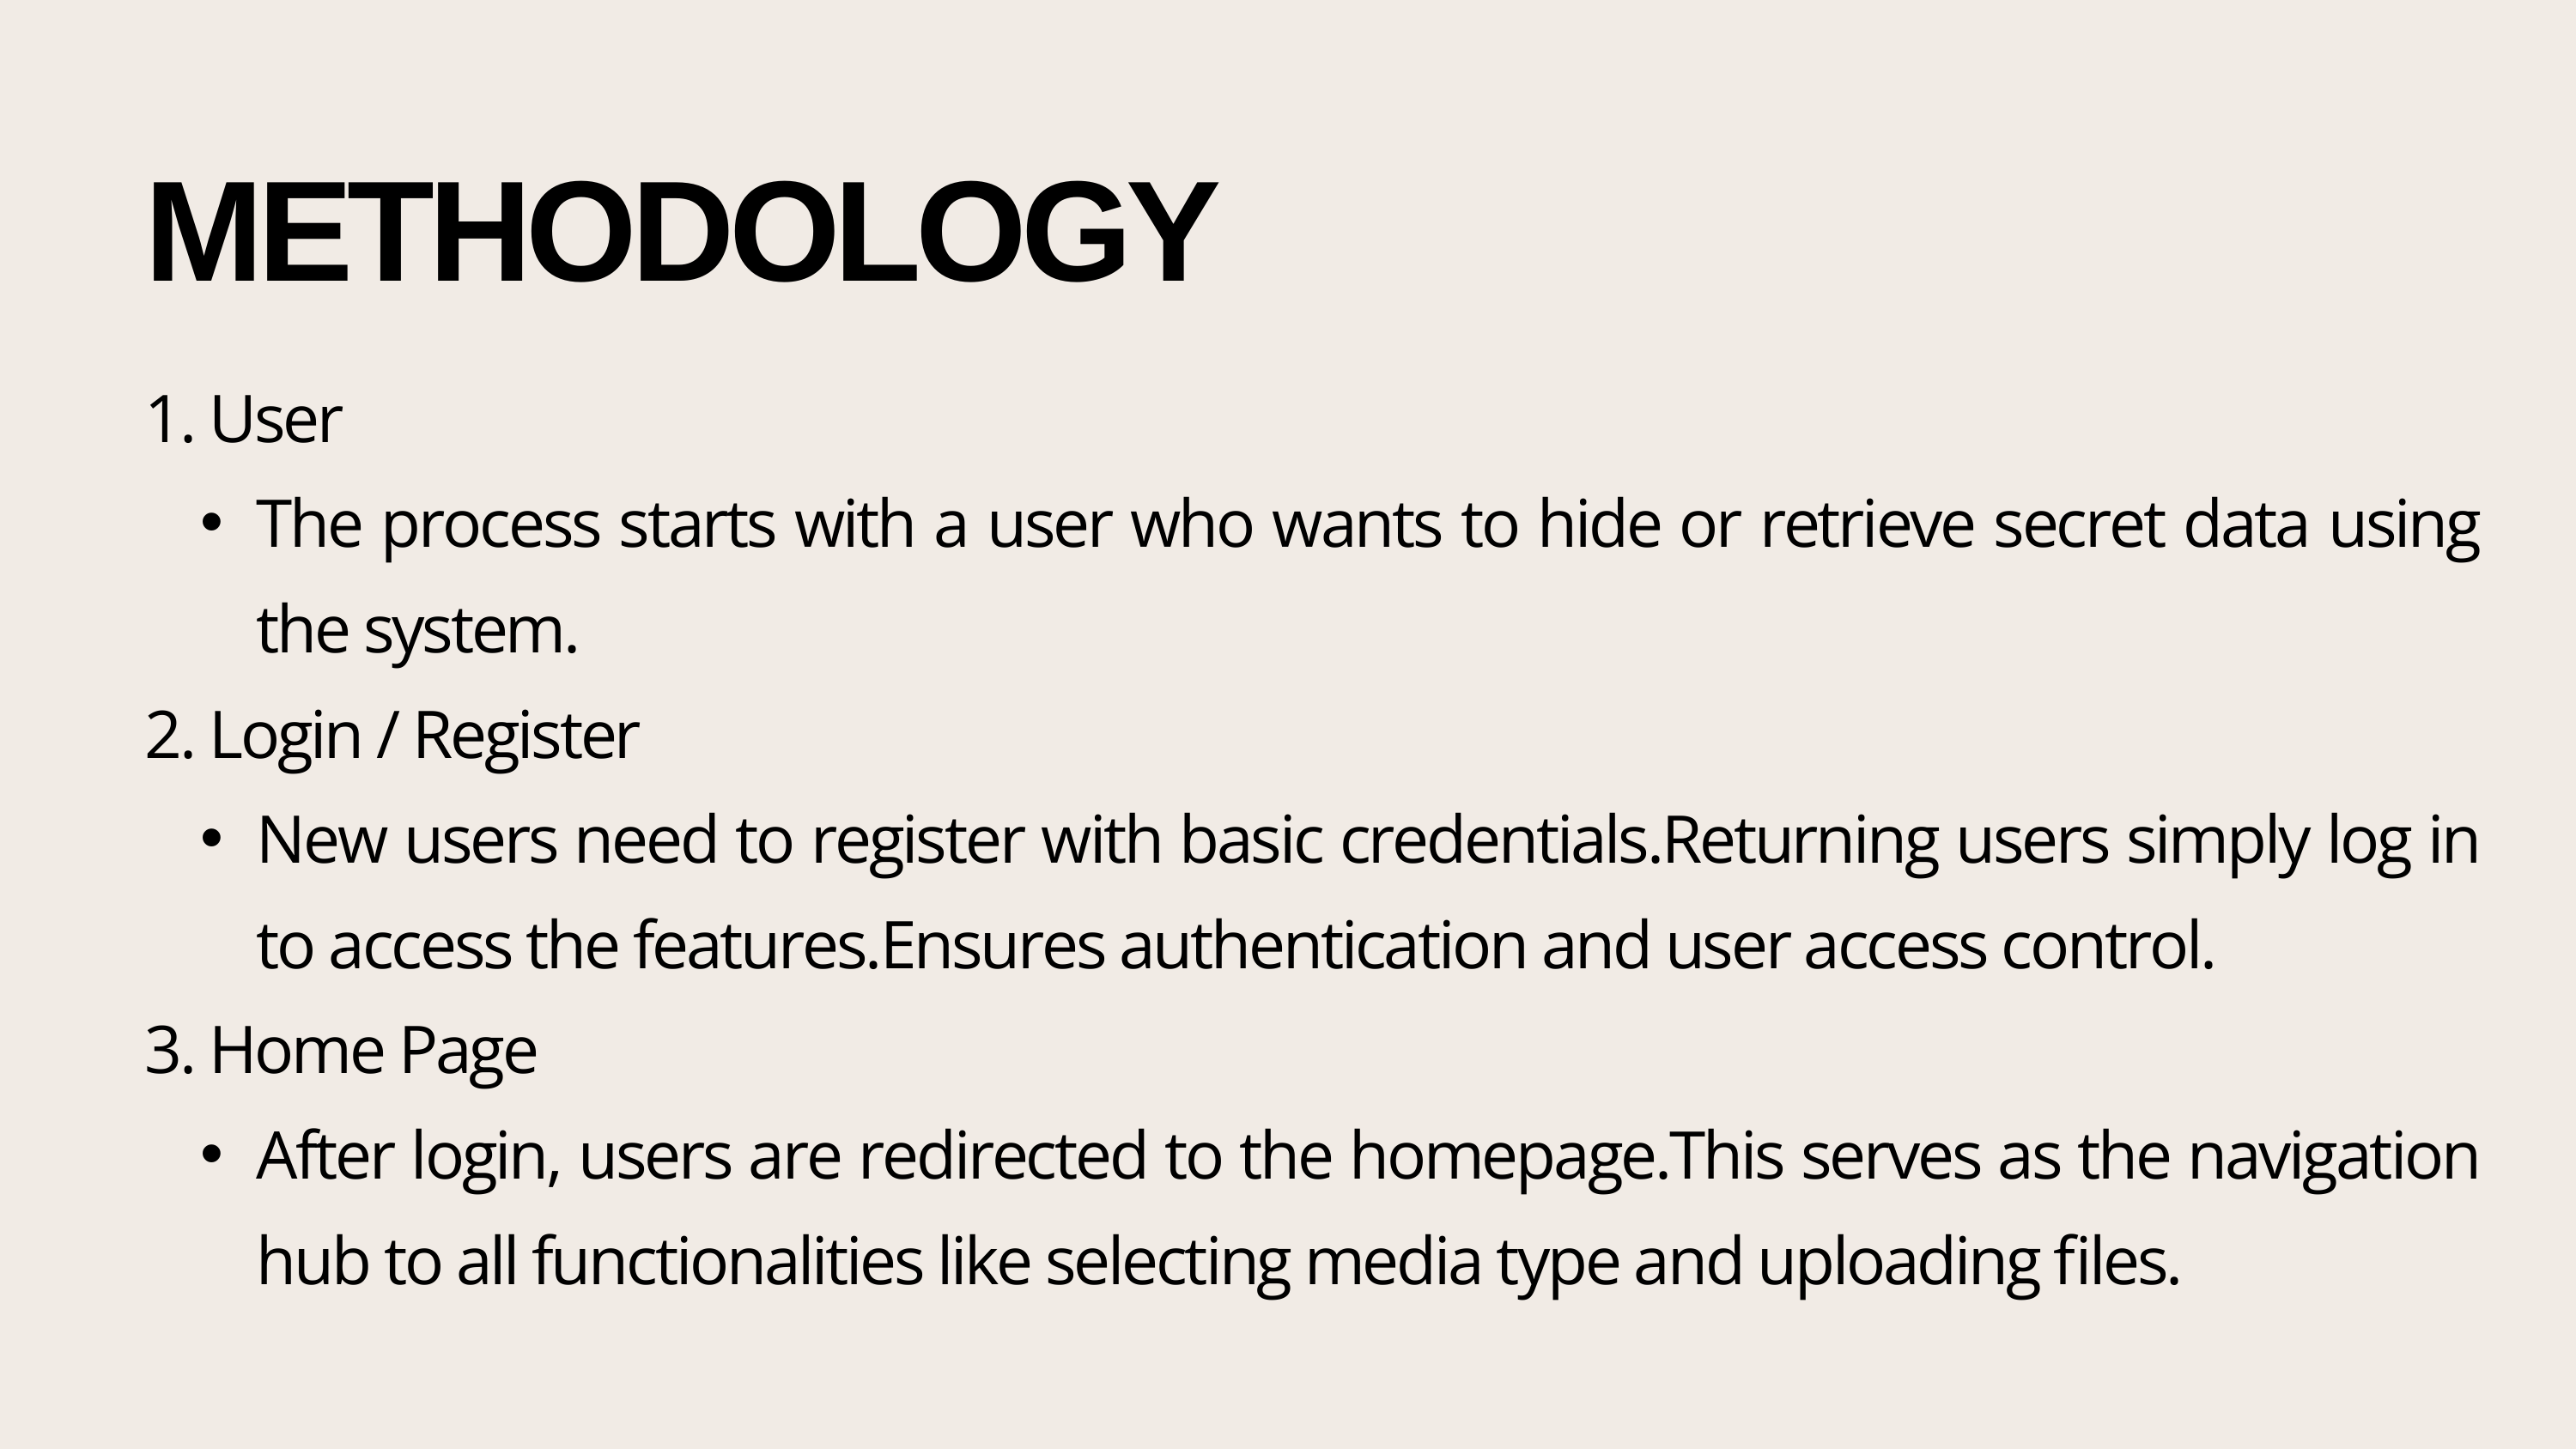

METHODOLOGY
1. User
The process starts with a user who wants to hide or retrieve secret data using the system.
2. Login / Register
New users need to register with basic credentials.Returning users simply log in to access the features.Ensures authentication and user access control.
3. Home Page
After login, users are redirected to the homepage.This serves as the navigation hub to all functionalities like selecting media type and uploading files.